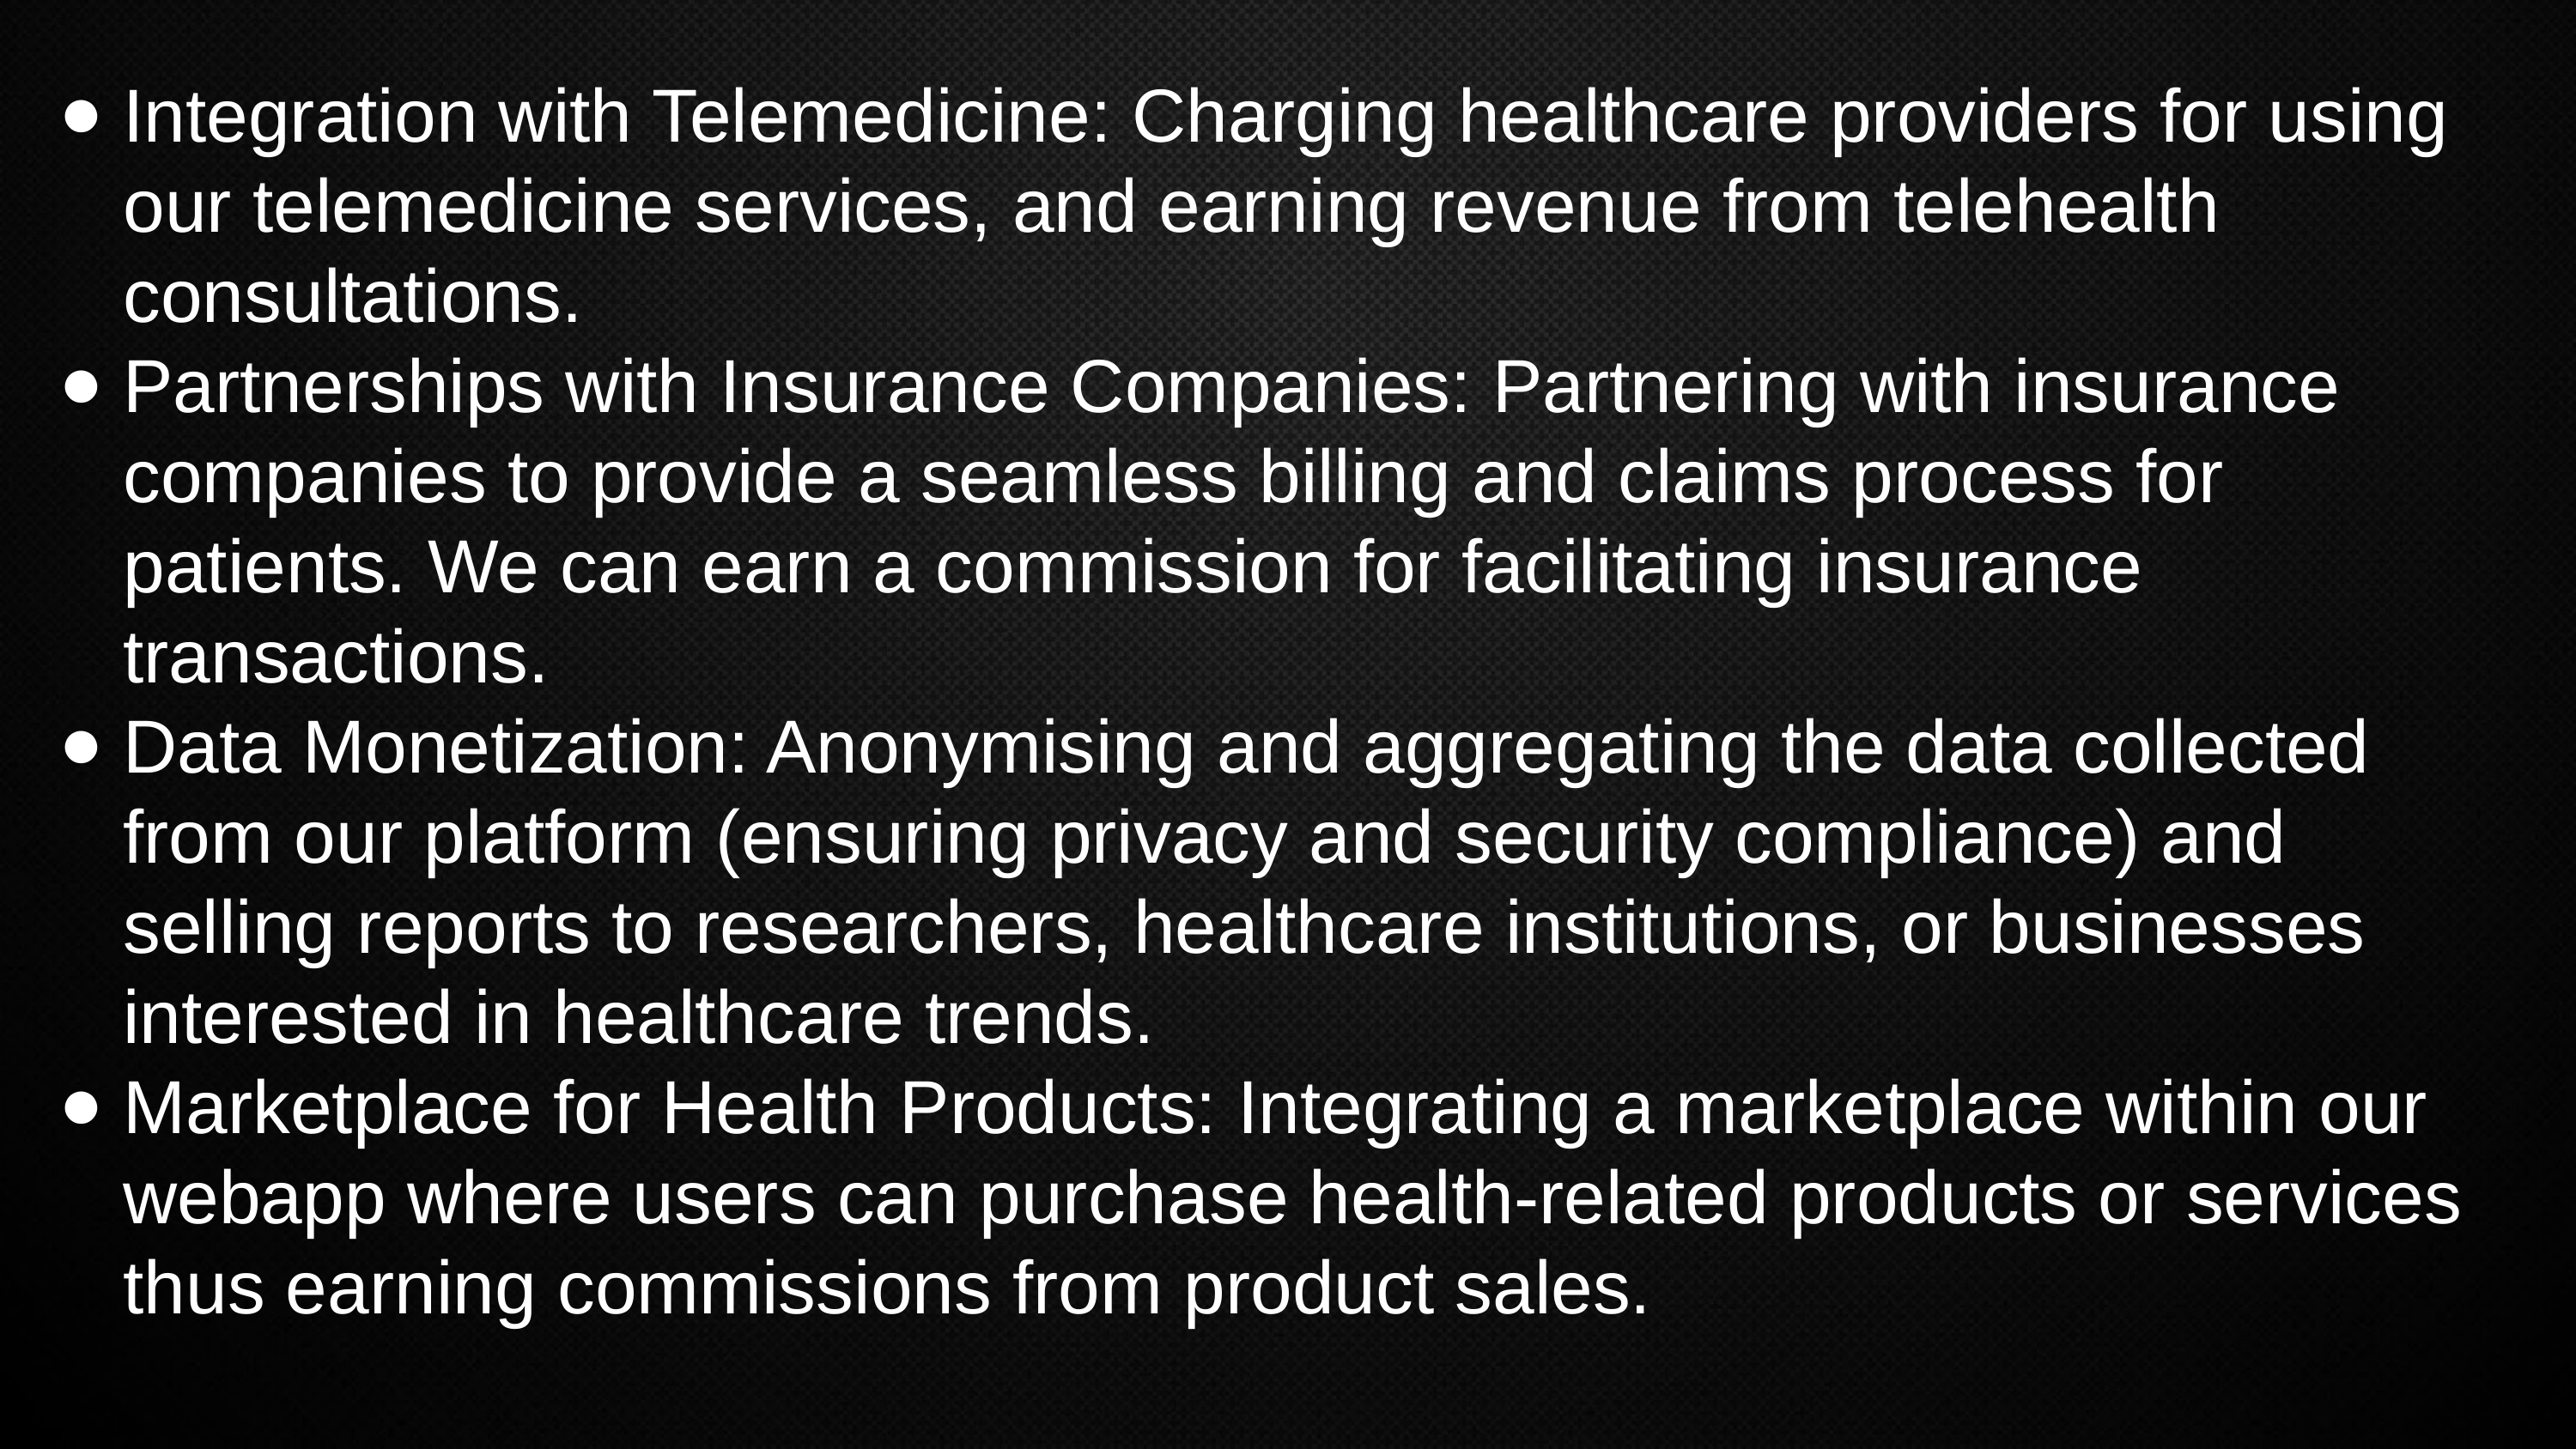

Integration with Telemedicine: Charging healthcare providers for using our telemedicine services, and earning revenue from telehealth consultations.
Partnerships with Insurance Companies: Partnering with insurance companies to provide a seamless billing and claims process for patients. We can earn a commission for facilitating insurance transactions.
Data Monetization: Anonymising and aggregating the data collected from our platform (ensuring privacy and security compliance) and selling reports to researchers, healthcare institutions, or businesses interested in healthcare trends.
Marketplace for Health Products: Integrating a marketplace within our webapp where users can purchase health-related products or services thus earning commissions from product sales.